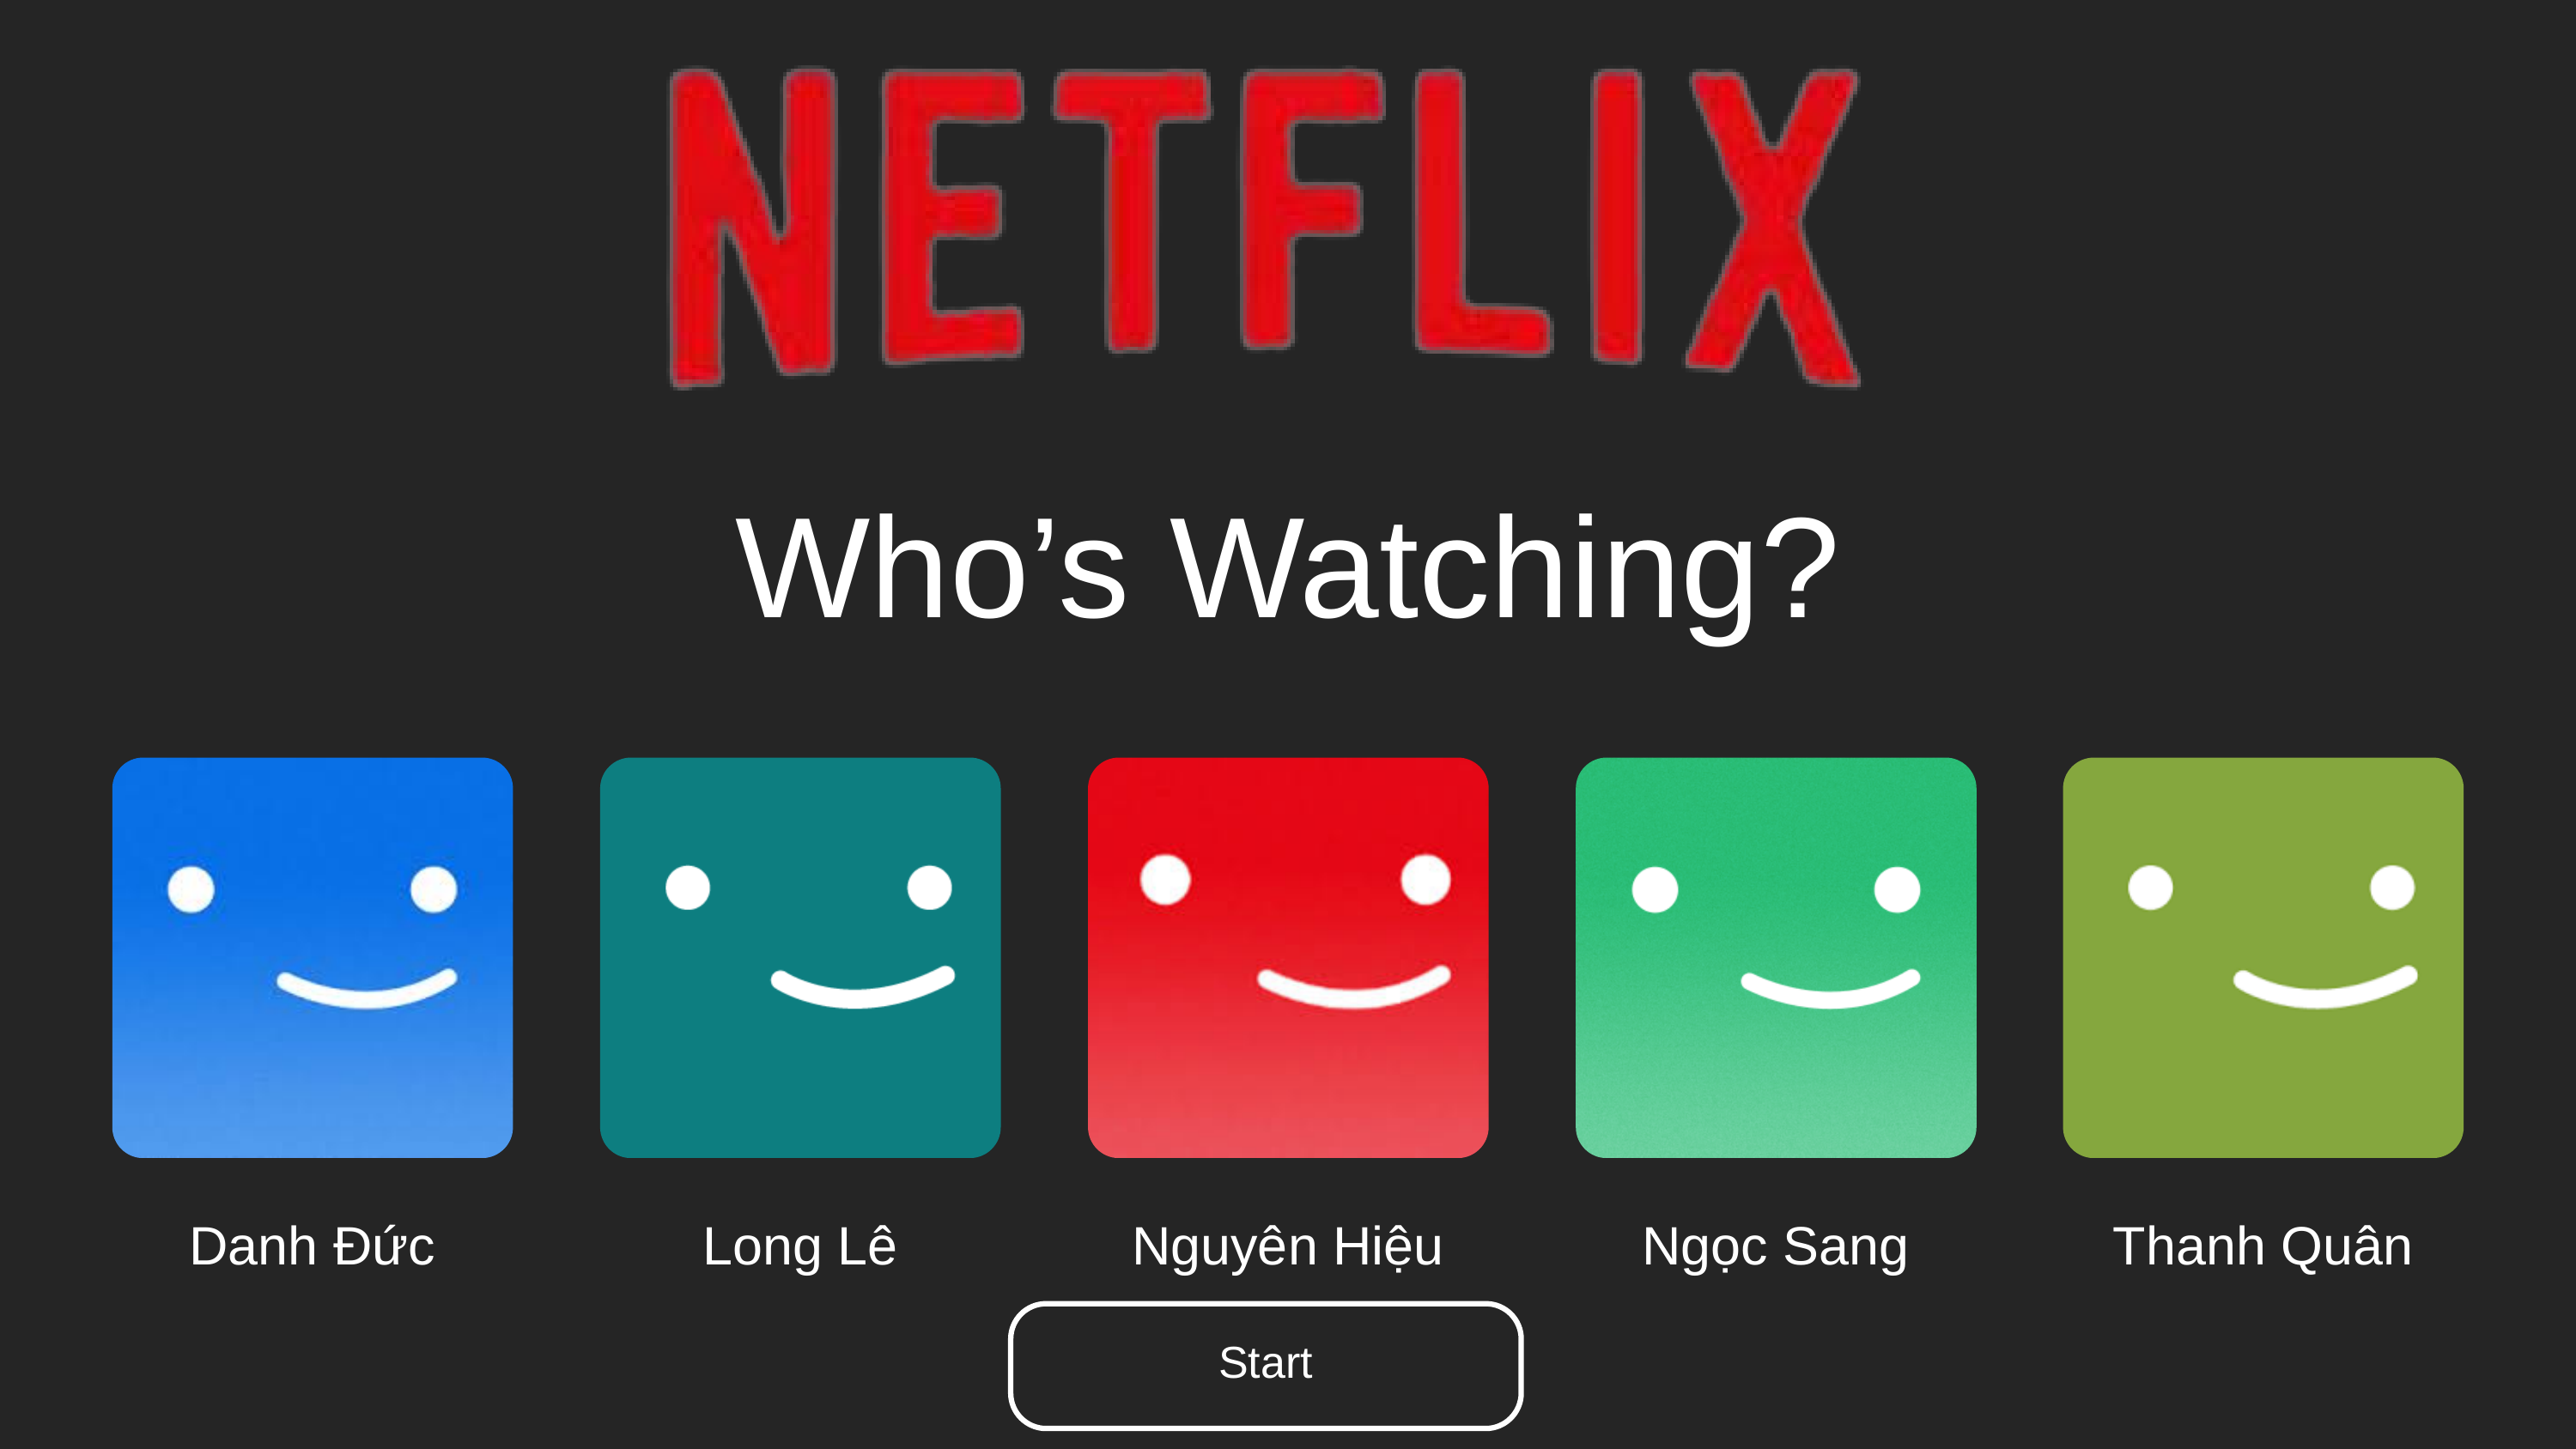

Who’s Watching?

Danh Đức
Long Lê
Nguyên Hiệu
Ngọc Sang
Thanh Quân

Start